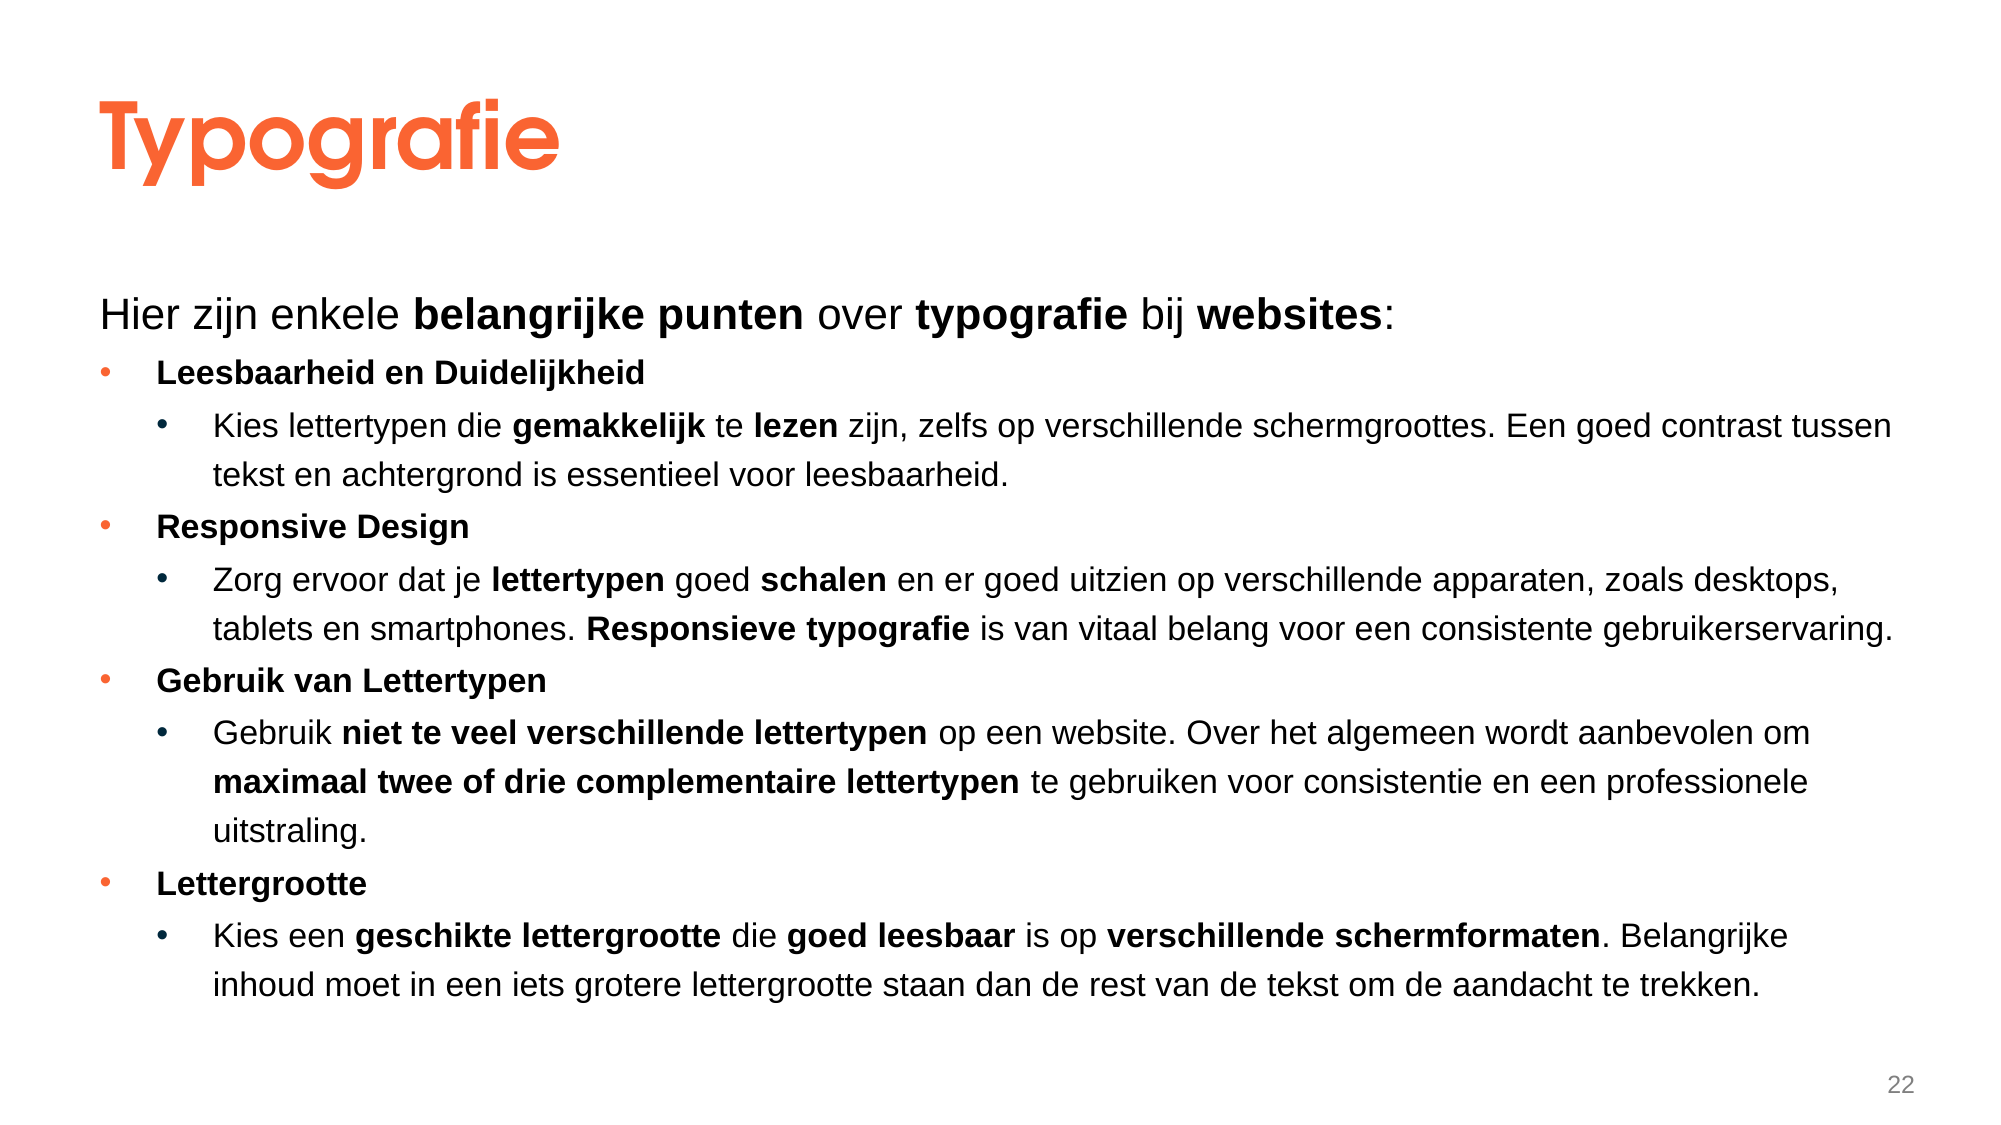

# Typografie
Hier zijn enkele belangrijke punten over typografie bij websites:
Leesbaarheid en Duidelijkheid
Kies lettertypen die gemakkelijk te lezen zijn, zelfs op verschillende schermgroottes. Een goed contrast tussen tekst en achtergrond is essentieel voor leesbaarheid.
Responsive Design
Zorg ervoor dat je lettertypen goed schalen en er goed uitzien op verschillende apparaten, zoals desktops, tablets en smartphones. Responsieve typografie is van vitaal belang voor een consistente gebruikerservaring.
Gebruik van Lettertypen
Gebruik niet te veel verschillende lettertypen op een website. Over het algemeen wordt aanbevolen om maximaal twee of drie complementaire lettertypen te gebruiken voor consistentie en een professionele uitstraling.
Lettergrootte
Kies een geschikte lettergrootte die goed leesbaar is op verschillende schermformaten. Belangrijke inhoud moet in een iets grotere lettergrootte staan dan de rest van de tekst om de aandacht te trekken.
22